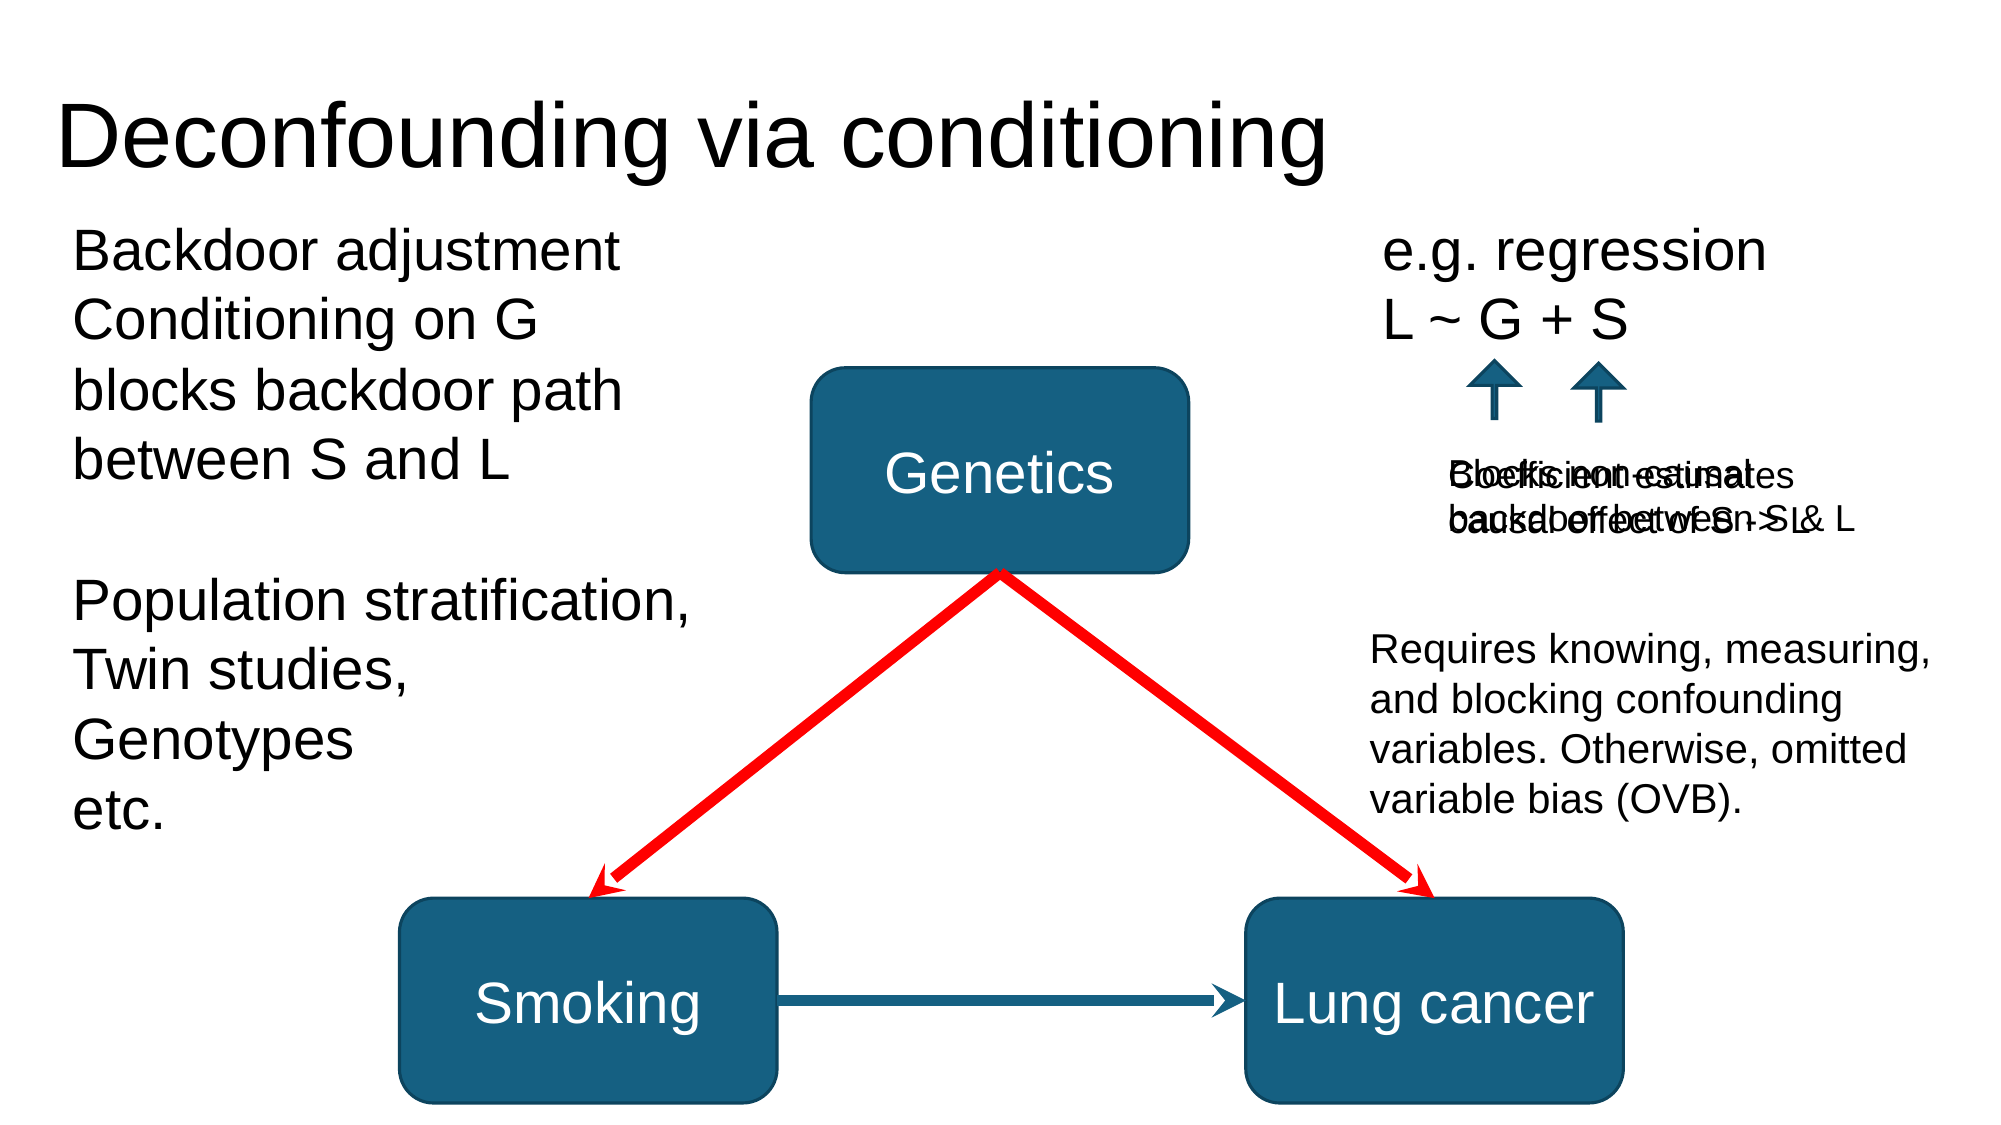

# Deconfounding via conditioning
Backdoor adjustment
Conditioning on G blocks backdoor path between S and L

Population stratification, Twin studies, Genotypes
etc.
e.g. regression
L ~ G + S

Genetics
Blocks non-causal backdoor between S & L
Coefficient estimates causal effect of S -> L
Requires knowing, measuring, and blocking confounding variables. Otherwise, omitted variable bias (OVB).
Smoking
Lung cancer